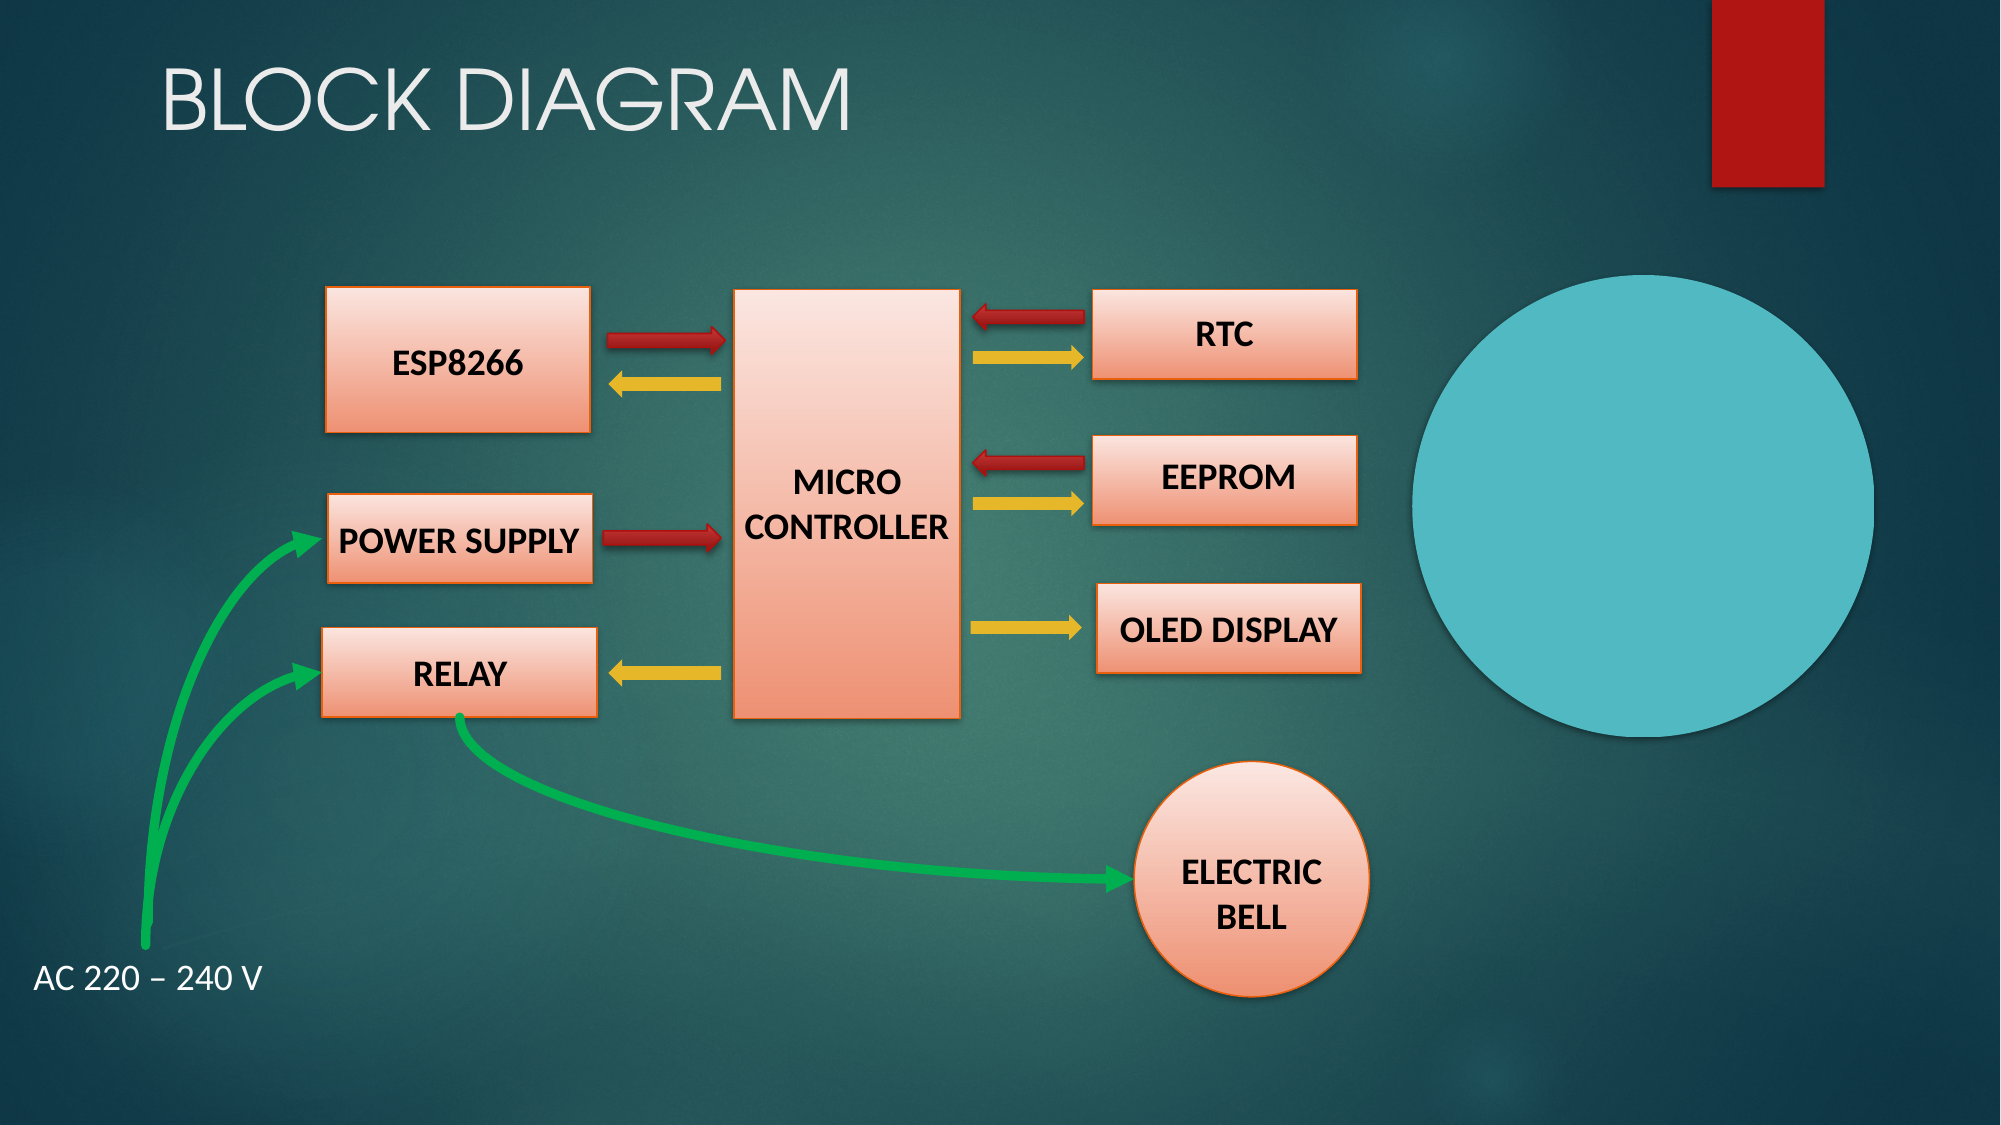

BLOCK DIAGRAM

RTC

ESP8266

EEPROM
MICRO
CONTROLLER

POWER SUPPLY

OLED DISPLAY

RELAY

ELECTRIC
BELL
AC 220 – 240 V